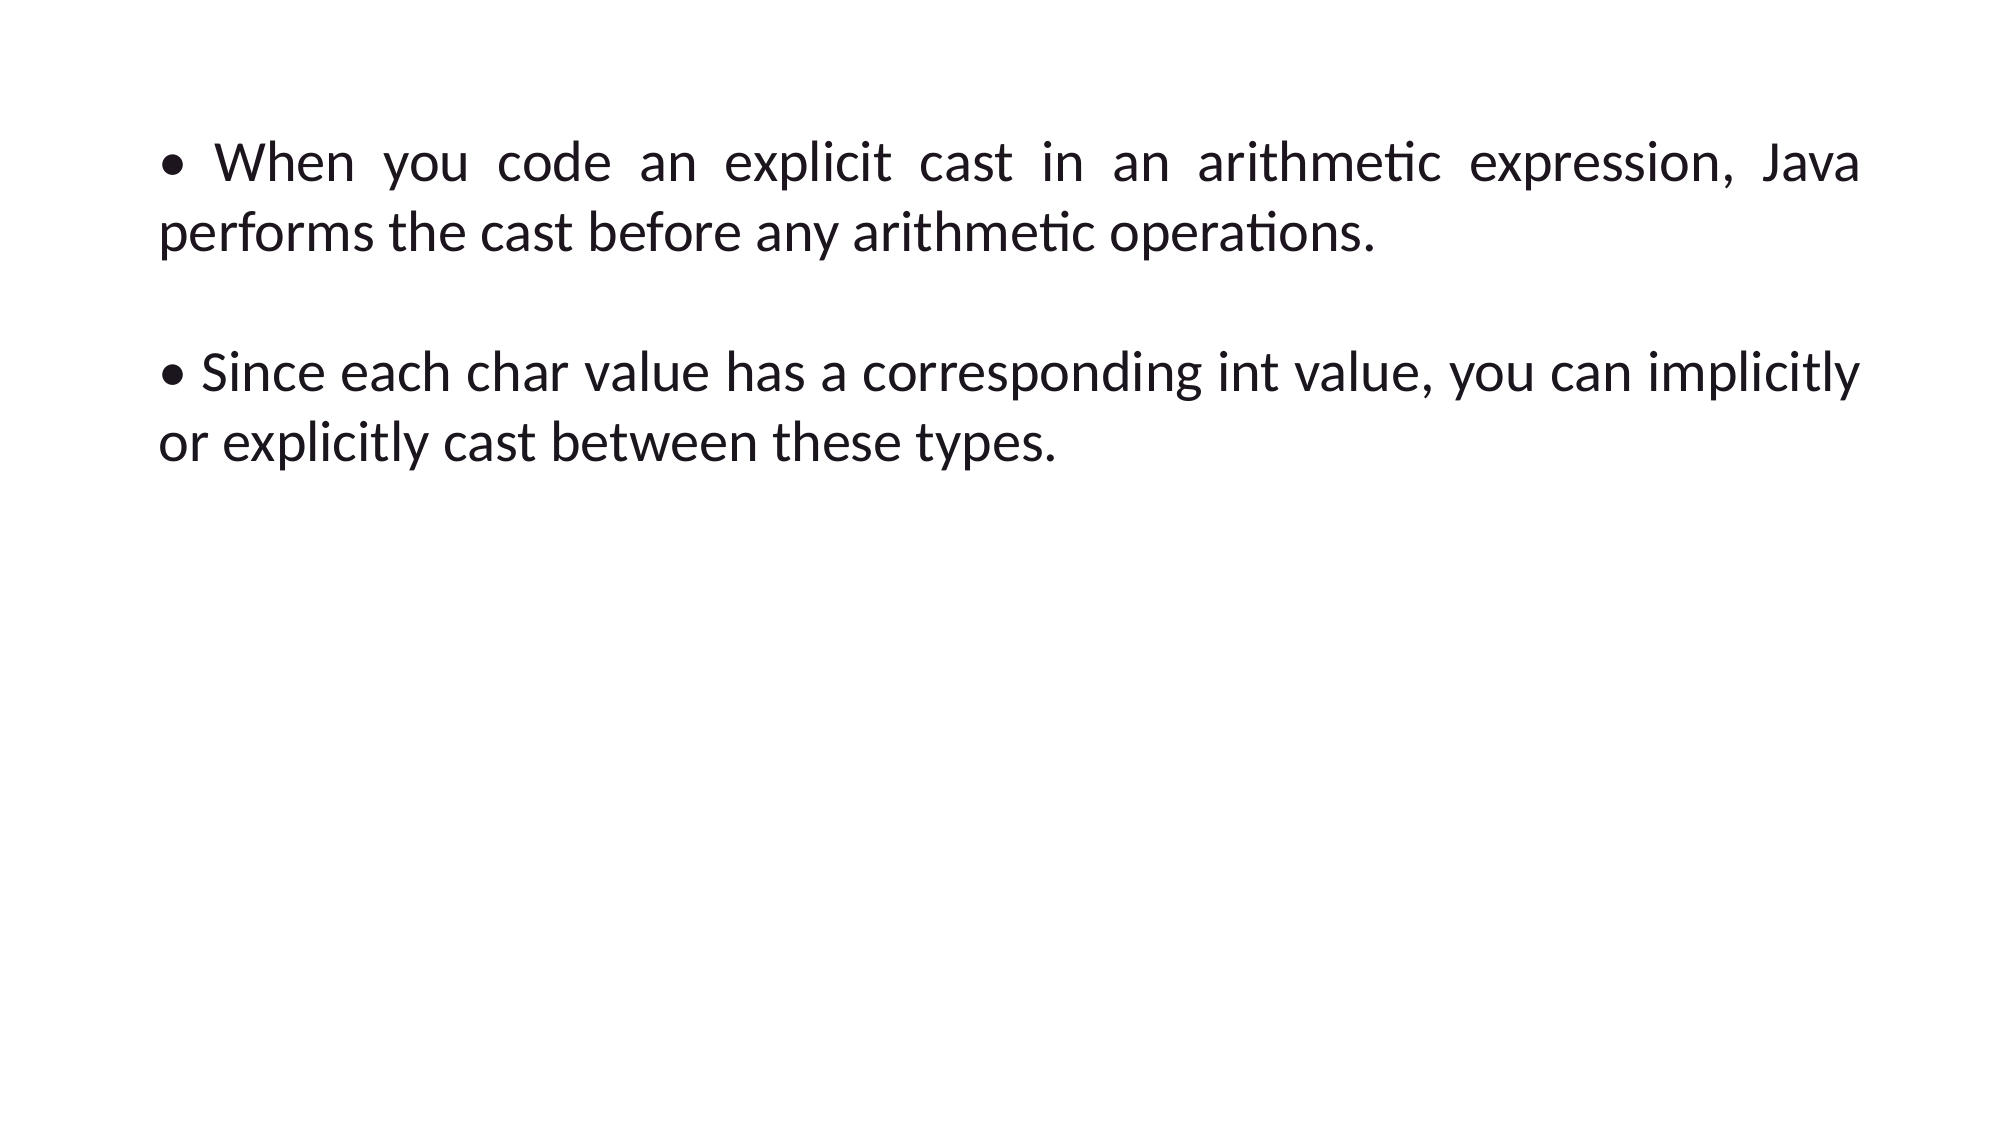

• When you code an explicit cast in an arithmetic expression, Java performs the cast before any arithmetic operations.

• Since each char value has a corresponding int value, you can implicitly or explicitly cast between these types.